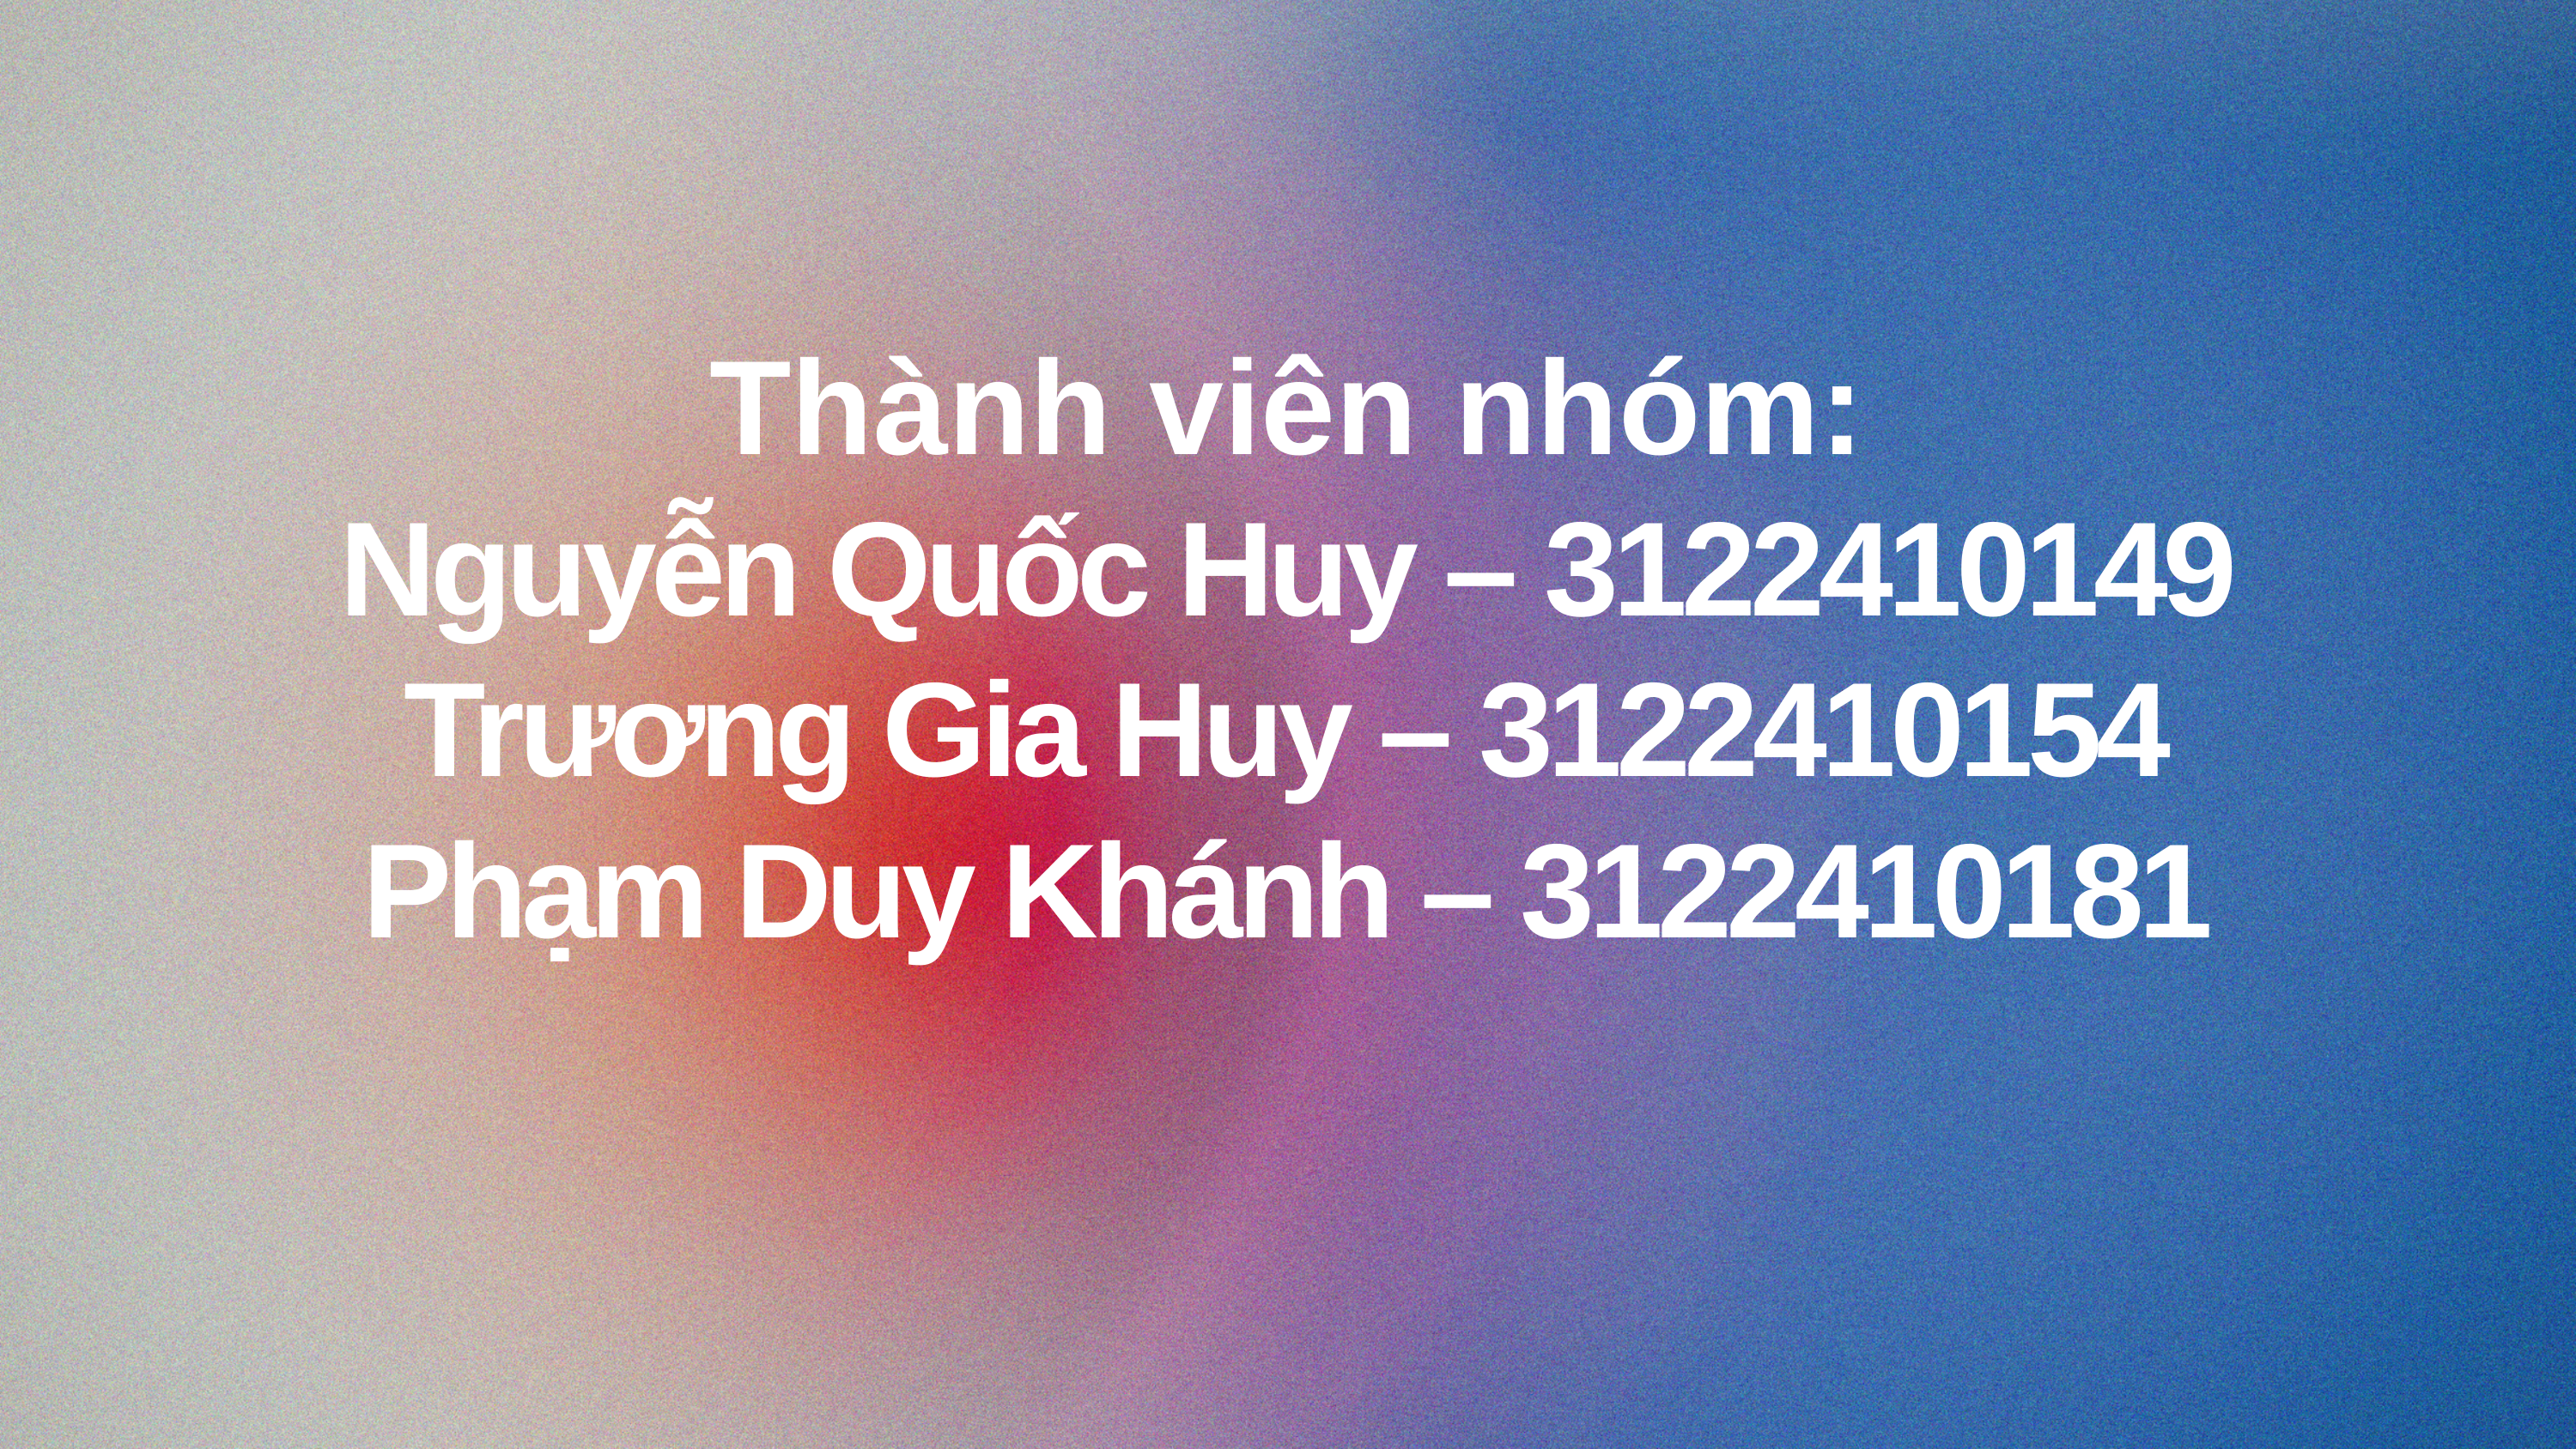

Thành viên nhóm:
Nguyễn Quốc Huy – 3122410149
Trương Gia Huy – 3122410154
Phạm Duy Khánh – 3122410181